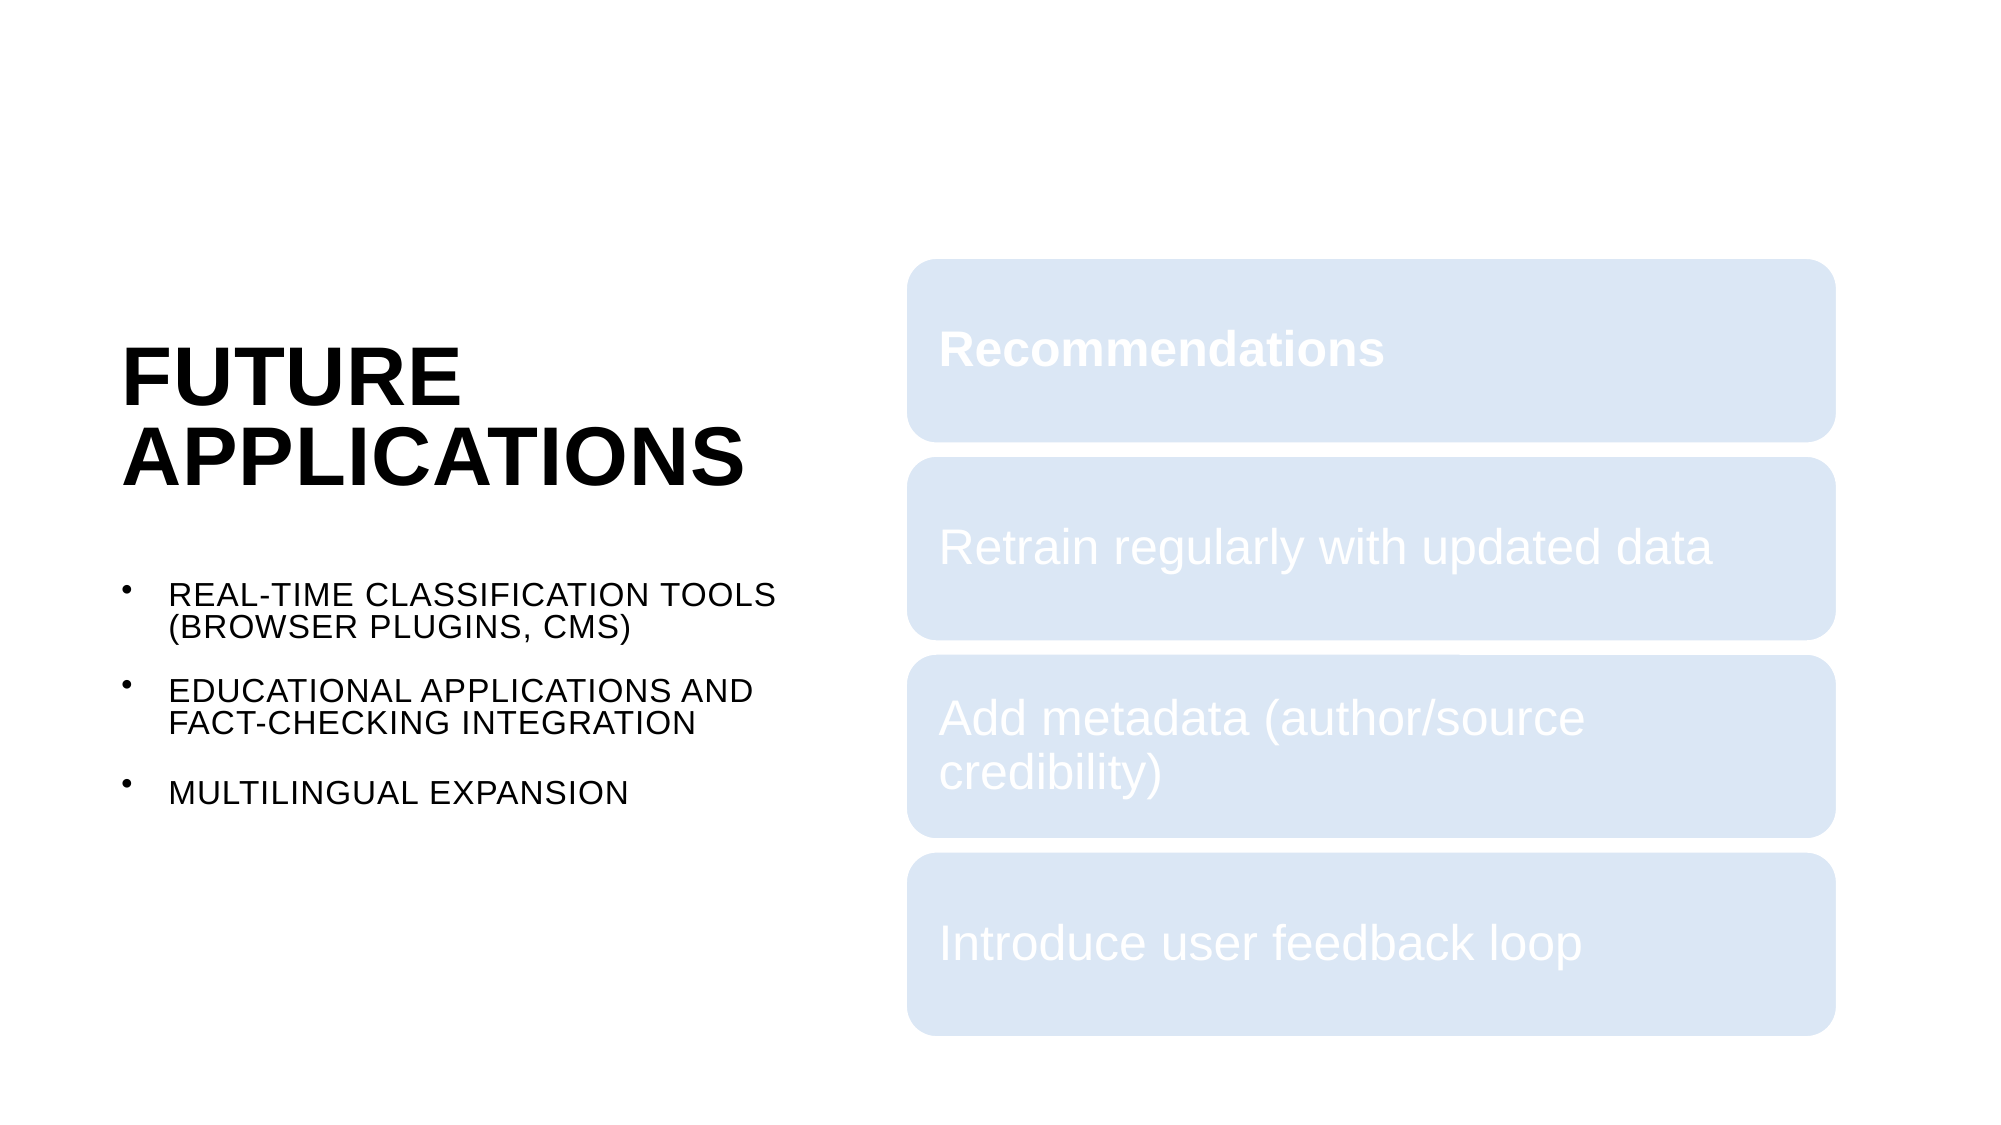

Recommendations
Retrain regularly with updated data
Add metadata (author/source credibility)
Introduce user feedback loop
# Future Applications
Real-time classification tools (browser plugins, CMS)
Educational applications and fact-checking integration
Multilingual expansion